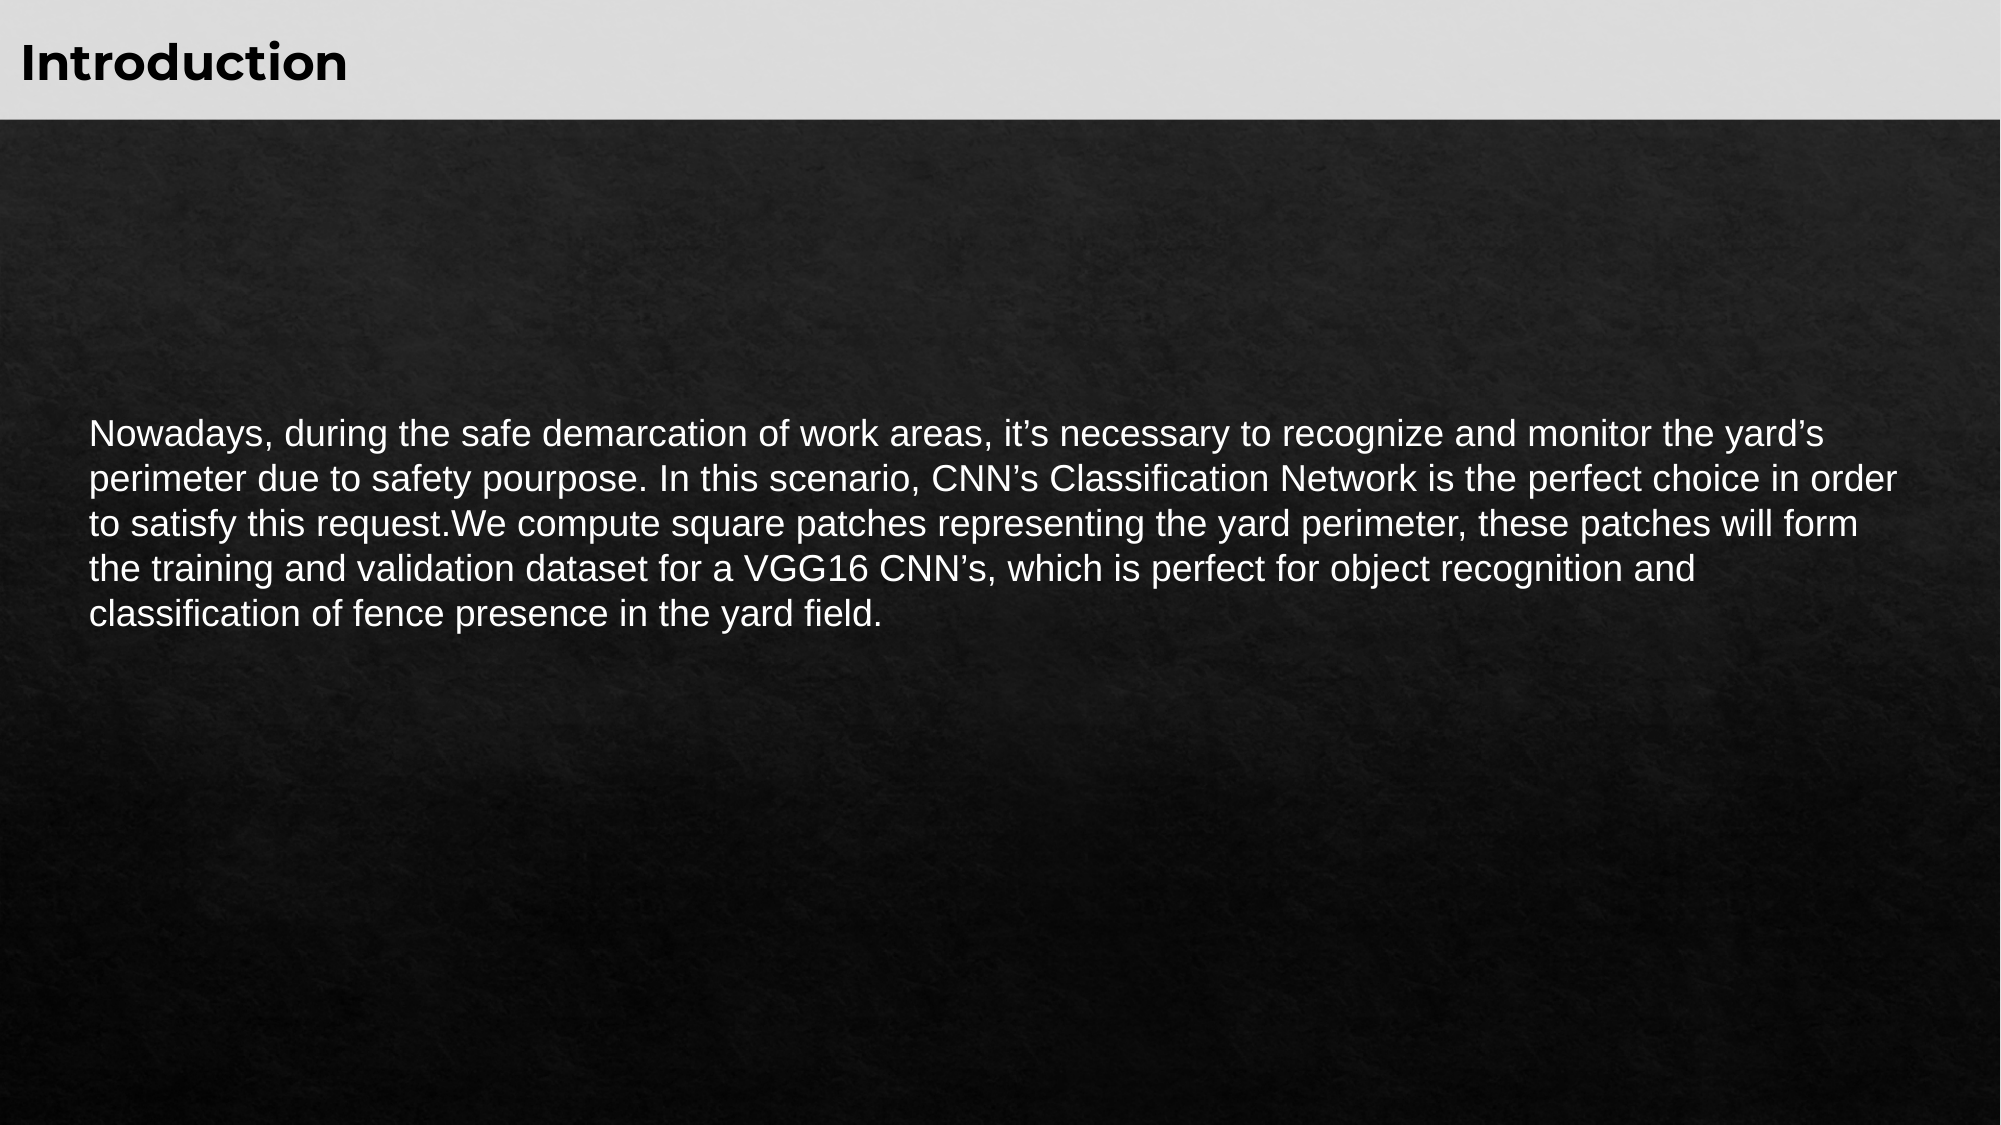

Introduction
Nowadays, during the safe demarcation of work areas, it’s necessary to recognize and monitor the yard’s perimeter due to safety pourpose. In this scenario, CNN’s Classification Network is the perfect choice in order to satisfy this request.We compute square patches representing the yard perimeter, these patches will form the training and validation dataset for a VGG16 CNN’s, which is perfect for object recognition and classification of fence presence in the yard field.